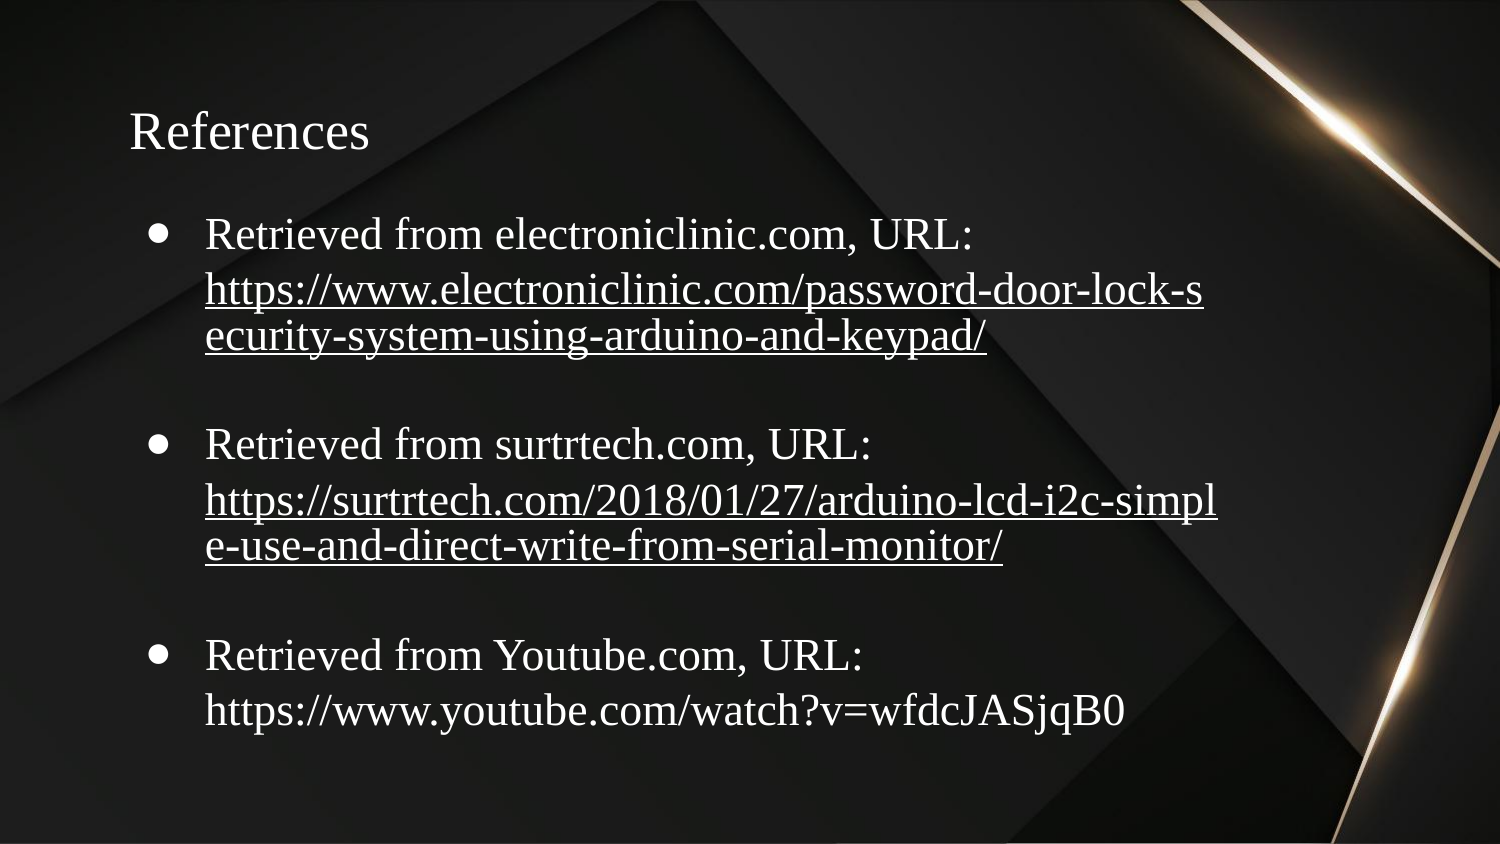

# References
Retrieved from electroniclinic.com, URL:
https://www.electroniclinic.com/password-door-lock-security-system-using-arduino-and-keypad/

Retrieved from surtrtech.com, URL:
https://surtrtech.com/2018/01/27/arduino-lcd-i2c-simple-use-and-direct-write-from-serial-monitor/

Retrieved from Youtube.com, URL:
https://www.youtube.com/watch?v=wfdcJASjqB0